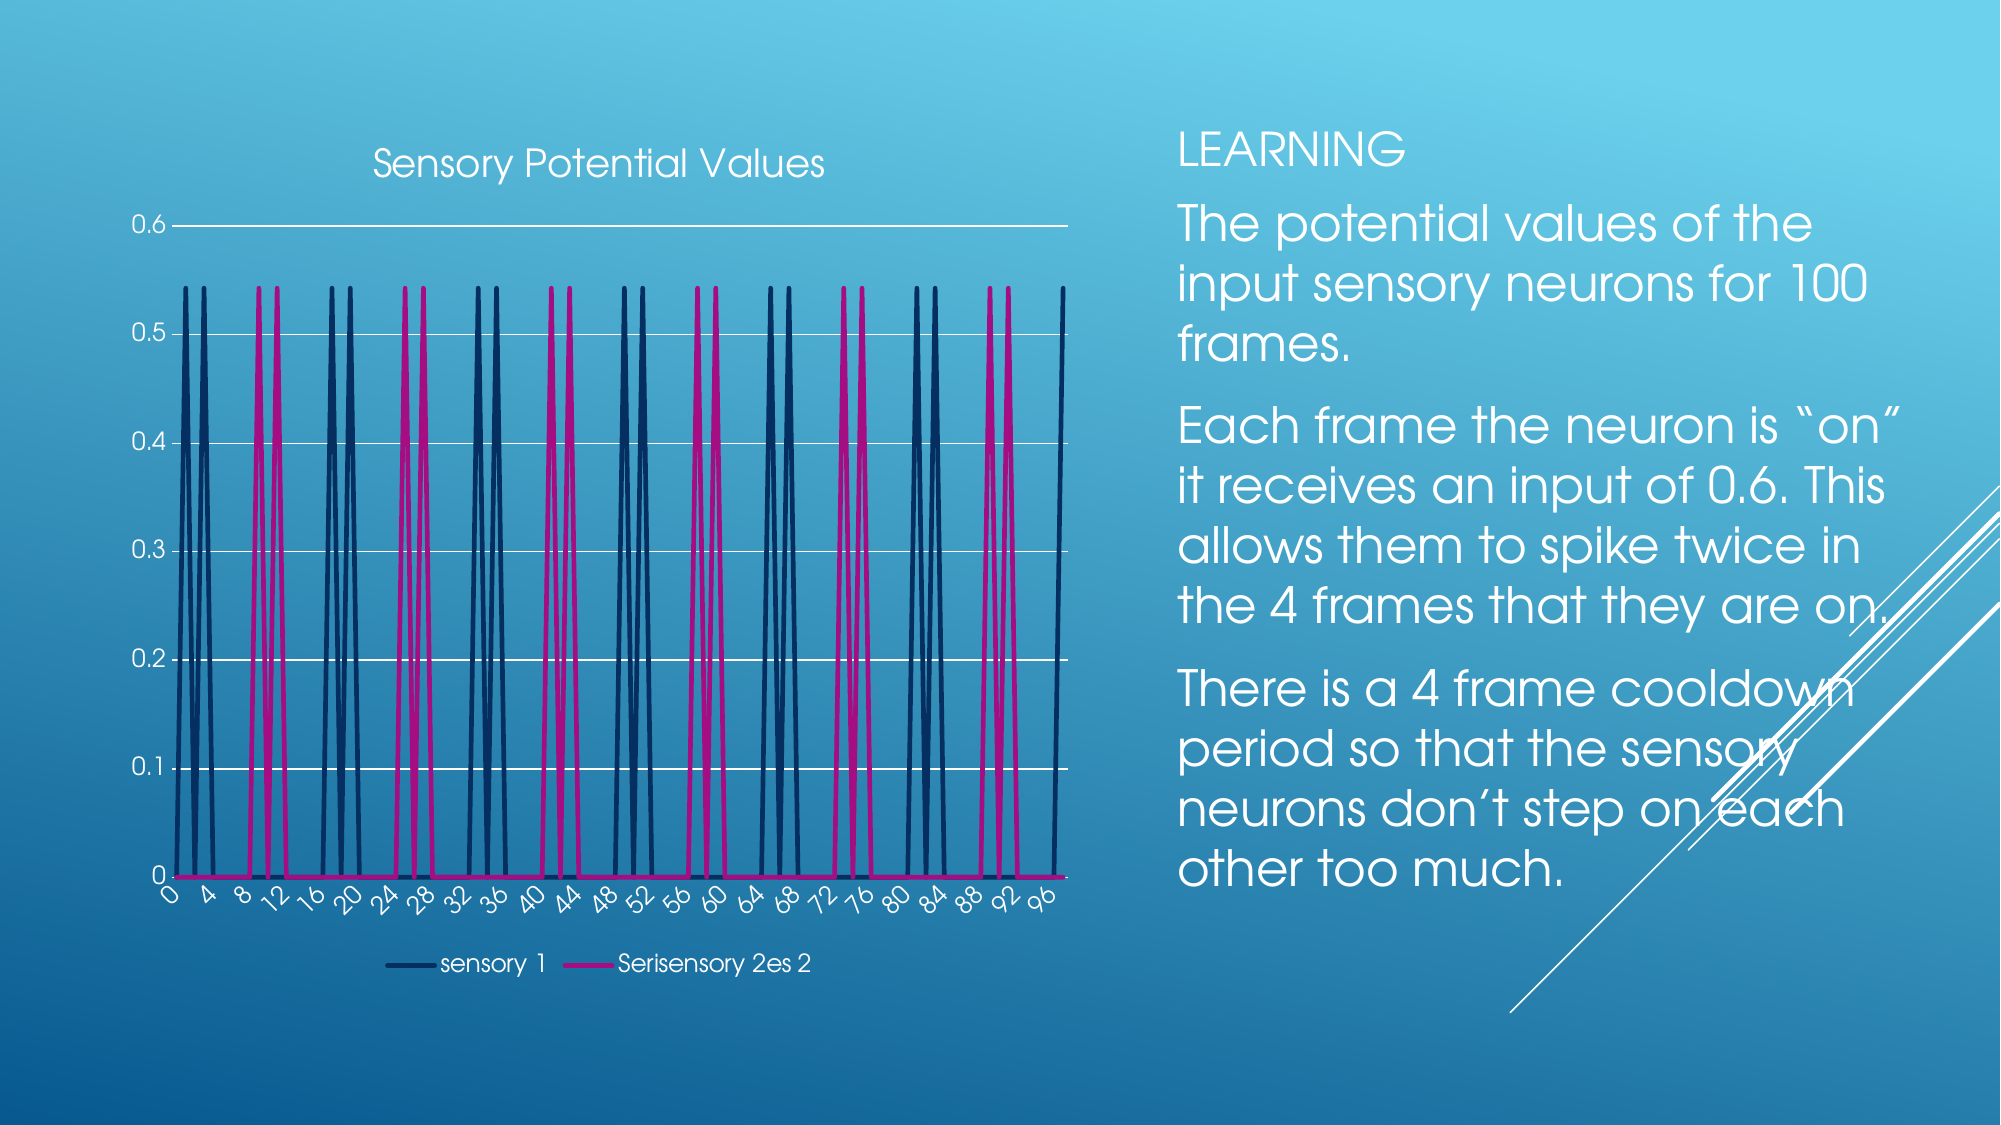

### Chart: Sensory Potential Values

| Category | sensory 1 | Serisensory 2es 2 |
|---|---|---|
| 0 | 0.0 | 0.0 |
| 1 | 0.542902450821575 | 0.0 |
| 2 | 0.0 | 0.0 |
| 3 | 0.542902450821575 | 0.0 |
| 4 | 0.0 | 0.0 |
| 5 | 0.0 | 0.0 |
| 6 | 0.0 | 0.0 |
| 7 | 0.0 | 0.0 |
| 8 | 0.0 | 0.0 |
| 9 | 0.0 | 0.542902450821575 |
| 10 | 0.0 | 0.0 |
| 11 | 0.0 | 0.542902450821575 |
| 12 | 0.0 | 0.0 |
| 13 | 0.0 | 0.0 |
| 14 | 0.0 | 0.0 |
| 15 | 0.0 | 0.0 |
| 16 | 0.0 | 0.0 |
| 17 | 0.542902450821575 | 0.0 |
| 18 | 0.0 | 0.0 |
| 19 | 0.542902450821575 | 0.0 |
| 20 | 0.0 | 0.0 |
| 21 | 0.0 | 0.0 |
| 22 | 0.0 | 0.0 |
| 23 | 0.0 | 0.0 |
| 24 | 0.0 | 0.0 |
| 25 | 0.0 | 0.542902450821575 |
| 26 | 0.0 | 0.0 |
| 27 | 0.0 | 0.542902450821575 |
| 28 | 0.0 | 0.0 |
| 29 | 0.0 | 0.0 |
| 30 | 0.0 | 0.0 |
| 31 | 0.0 | 0.0 |
| 32 | 0.0 | 0.0 |
| 33 | 0.542902450821575 | 0.0 |
| 34 | 0.0 | 0.0 |
| 35 | 0.542902450821575 | 0.0 |
| 36 | 0.0 | 0.0 |
| 37 | 0.0 | 0.0 |
| 38 | 0.0 | 0.0 |
| 39 | 0.0 | 0.0 |
| 40 | 0.0 | 0.0 |
| 41 | 0.0 | 0.542902450821575 |
| 42 | 0.0 | 0.0 |
| 43 | 0.0 | 0.542902450821575 |
| 44 | 0.0 | 0.0 |
| 45 | 0.0 | 0.0 |
| 46 | 0.0 | 0.0 |
| 47 | 0.0 | 0.0 |
| 48 | 0.0 | 0.0 |
| 49 | 0.542902450821575 | 0.0 |
| 50 | 0.0 | 0.0 |
| 51 | 0.542902450821575 | 0.0 |
| 52 | 0.0 | 0.0 |
| 53 | 0.0 | 0.0 |
| 54 | 0.0 | 0.0 |
| 55 | 0.0 | 0.0 |
| 56 | 0.0 | 0.0 |
| 57 | 0.0 | 0.542902450821575 |
| 58 | 0.0 | 0.0 |
| 59 | 0.0 | 0.542902450821575 |
| 60 | 0.0 | 0.0 |
| 61 | 0.0 | 0.0 |
| 62 | 0.0 | 0.0 |
| 63 | 0.0 | 0.0 |
| 64 | 0.0 | 0.0 |
| 65 | 0.542902450821575 | 0.0 |
| 66 | 0.0 | 0.0 |
| 67 | 0.542902450821575 | 0.0 |
| 68 | 0.0 | 0.0 |
| 69 | 0.0 | 0.0 |
| 70 | 0.0 | 0.0 |
| 71 | 0.0 | 0.0 |
| 72 | 0.0 | 0.0 |
| 73 | 0.0 | 0.542902450821575 |
| 74 | 0.0 | 0.0 |
| 75 | 0.0 | 0.542902450821575 |
| 76 | 0.0 | 0.0 |
| 77 | 0.0 | 0.0 |
| 78 | 0.0 | 0.0 |
| 79 | 0.0 | 0.0 |
| 80 | 0.0 | 0.0 |
| 81 | 0.542902450821575 | 0.0 |
| 82 | 0.0 | 0.0 |
| 83 | 0.542902450821575 | 0.0 |
| 84 | 0.0 | 0.0 |
| 85 | 0.0 | 0.0 |
| 86 | 0.0 | 0.0 |
| 87 | 0.0 | 0.0 |
| 88 | 0.0 | 0.0 |
| 89 | 0.0 | 0.542902450821575 |
| 90 | 0.0 | 0.0 |
| 91 | 0.0 | 0.542902450821575 |
| 92 | 0.0 | 0.0 |
| 93 | 0.0 | 0.0 |
| 94 | 0.0 | 0.0 |
| 95 | 0.0 | 0.0 |
| 96 | 0.0 | 0.0 |
| 97 | 0.542902450821575 | 0.0 |
# Learning
The potential values of the input sensory neurons for 100 frames.
Each frame the neuron is “on” it receives an input of 0.6. This allows them to spike twice in the 4 frames that they are on.
There is a 4 frame cooldown period so that the sensory neurons don’t step on each other too much.